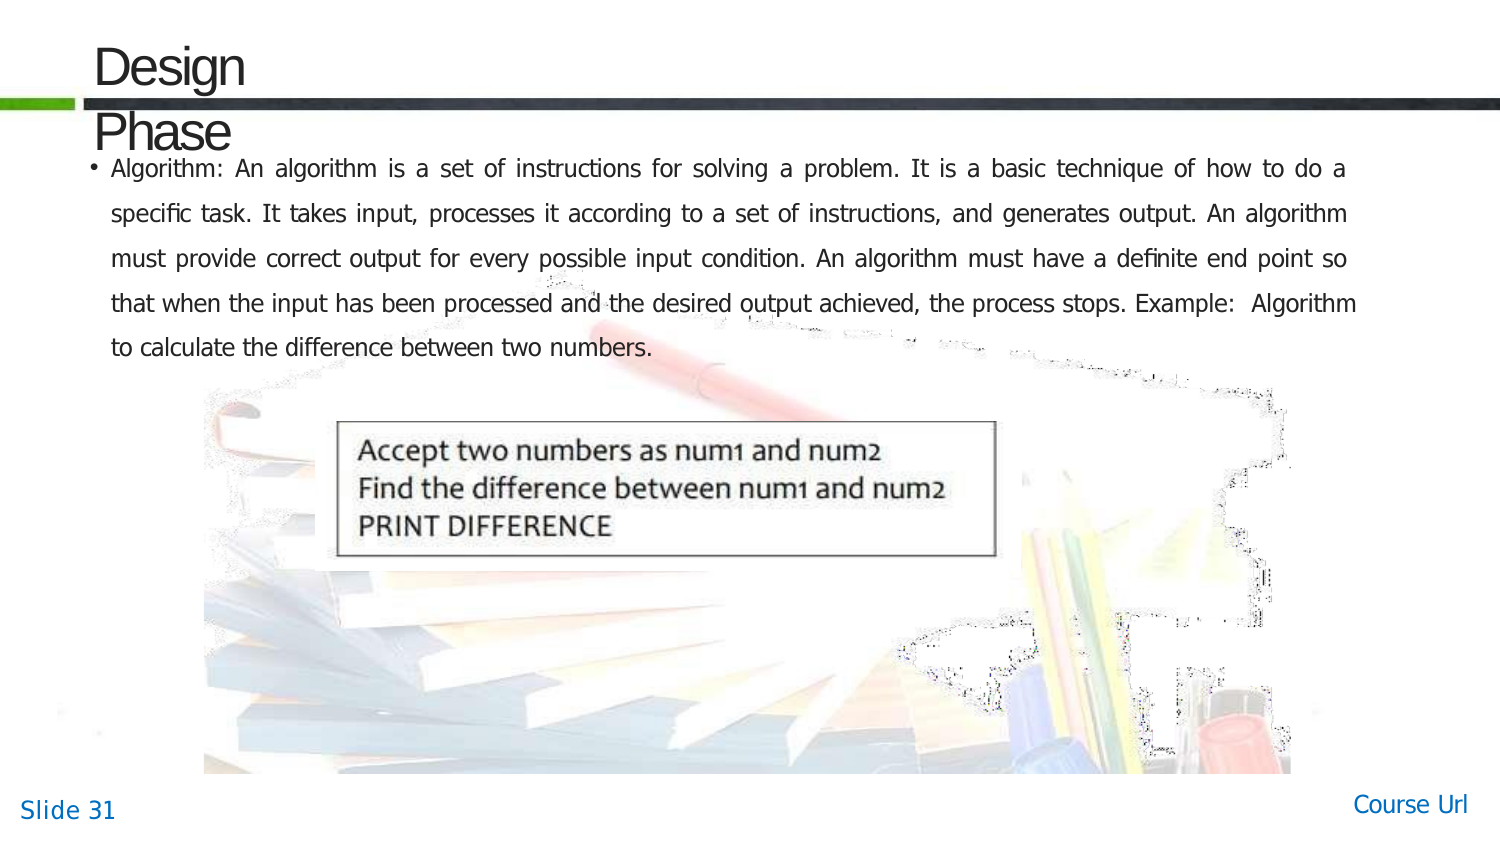

# Design Phase

Algorithm: An algorithm is a set of instructions for solving a problem. It is a basic technique of how to do a  specific task. It takes input, processes it according to a set of instructions, and generates output. An algorithm  must provide correct output for every possible input condition. An algorithm must have a definite end point so  that when the input has been processed and the desired output achieved, the process stops. Example:  Algorithm to calculate the difference between two numbers.
Course Url
Slide 31